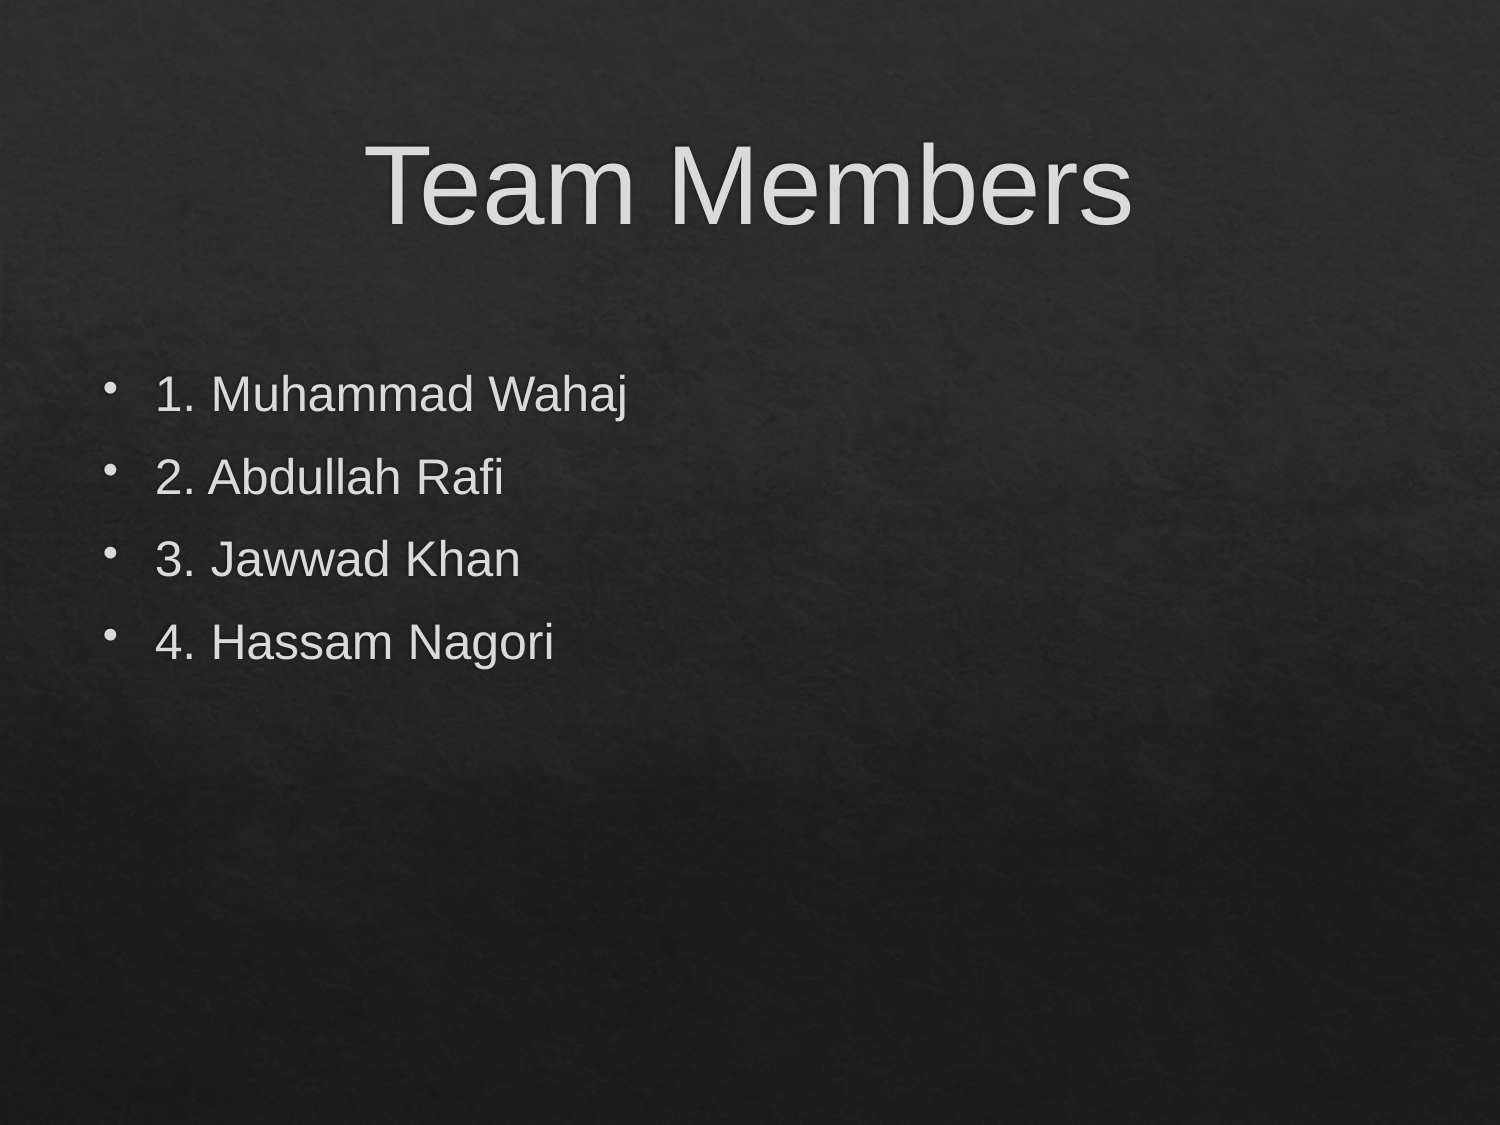

# Team Members
1. Muhammad Wahaj
2. Abdullah Rafi
3. Jawwad Khan
4. Hassam Nagori